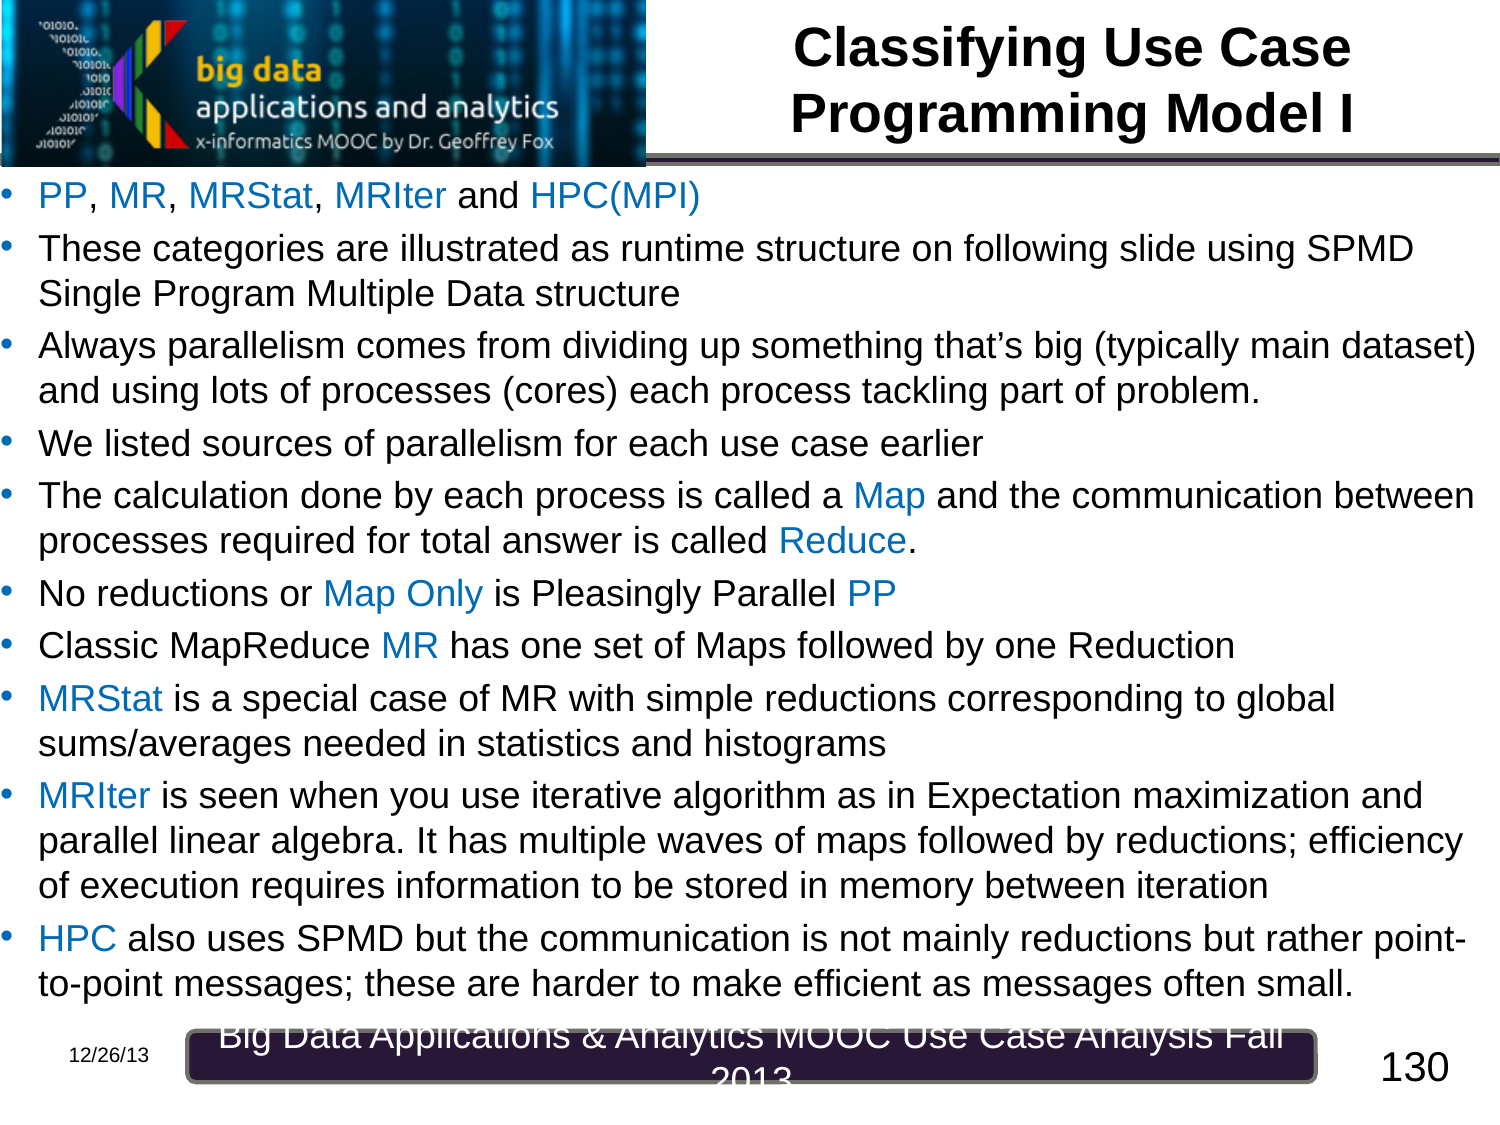

# Classifying Use Case Programming Model I
PP, MR, MRStat, MRIter and HPC(MPI)
These categories are illustrated as runtime structure on following slide using SPMD Single Program Multiple Data structure
Always parallelism comes from dividing up something that’s big (typically main dataset) and using lots of processes (cores) each process tackling part of problem.
We listed sources of parallelism for each use case earlier
The calculation done by each process is called a Map and the communication between processes required for total answer is called Reduce.
No reductions or Map Only is Pleasingly Parallel PP
Classic MapReduce MR has one set of Maps followed by one Reduction
MRStat is a special case of MR with simple reductions corresponding to global sums/averages needed in statistics and histograms
MRIter is seen when you use iterative algorithm as in Expectation maximization and parallel linear algebra. It has multiple waves of maps followed by reductions; efficiency of execution requires information to be stored in memory between iteration
HPC also uses SPMD but the communication is not mainly reductions but rather point-to-point messages; these are harder to make efficient as messages often small.

130